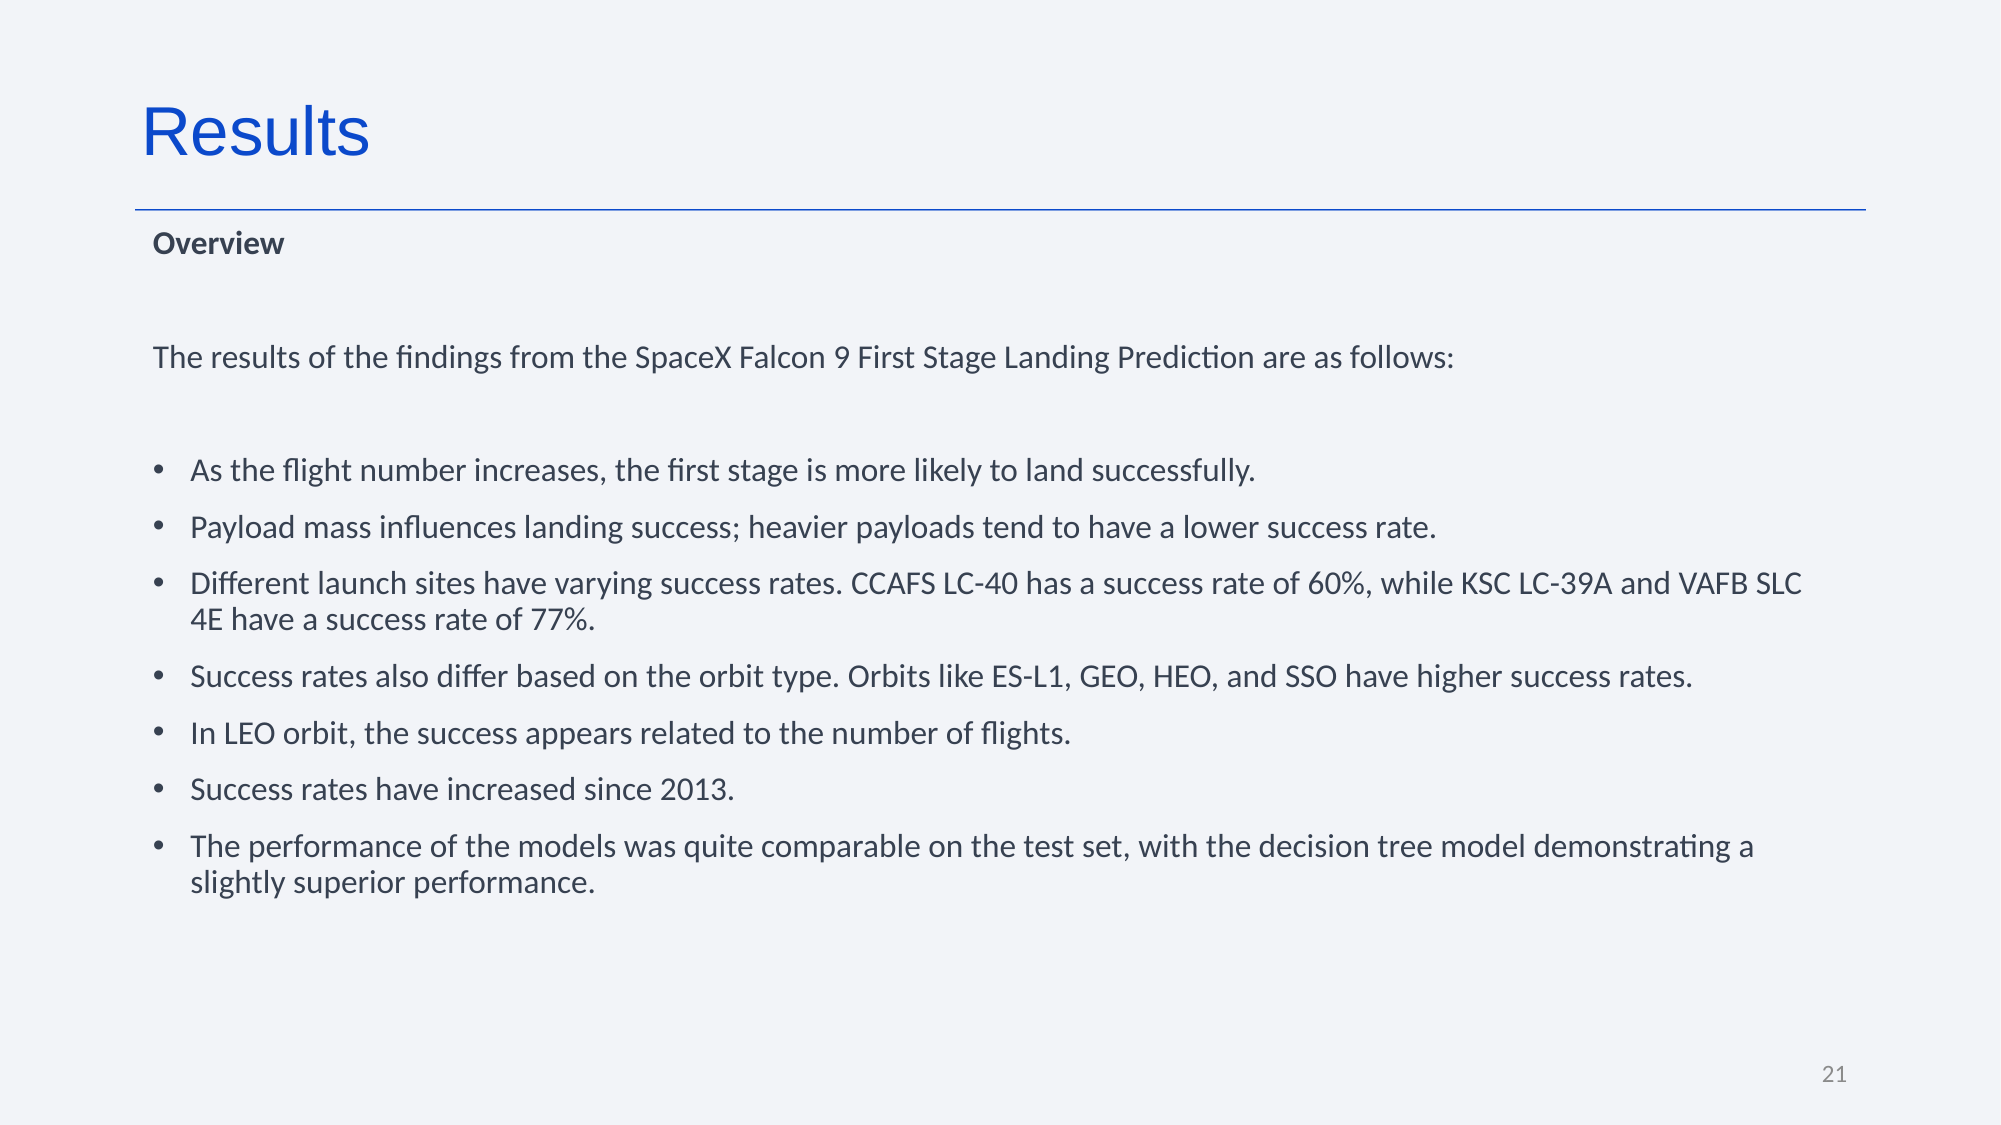

Results
Overview

The results of the findings from the SpaceX Falcon 9 First Stage Landing Prediction are as follows:

As the flight number increases, the first stage is more likely to land successfully.
Payload mass influences landing success; heavier payloads tend to have a lower success rate.
Different launch sites have varying success rates. CCAFS LC-40 has a success rate of 60%, while KSC LC-39A and VAFB SLC 4E have a success rate of 77%.
Success rates also differ based on the orbit type. Orbits like ES-L1, GEO, HEO, and SSO have higher success rates.
In LEO orbit, the success appears related to the number of flights.
Success rates have increased since 2013.
The performance of the models was quite comparable on the test set, with the decision tree model demonstrating a slightly superior performance.

21